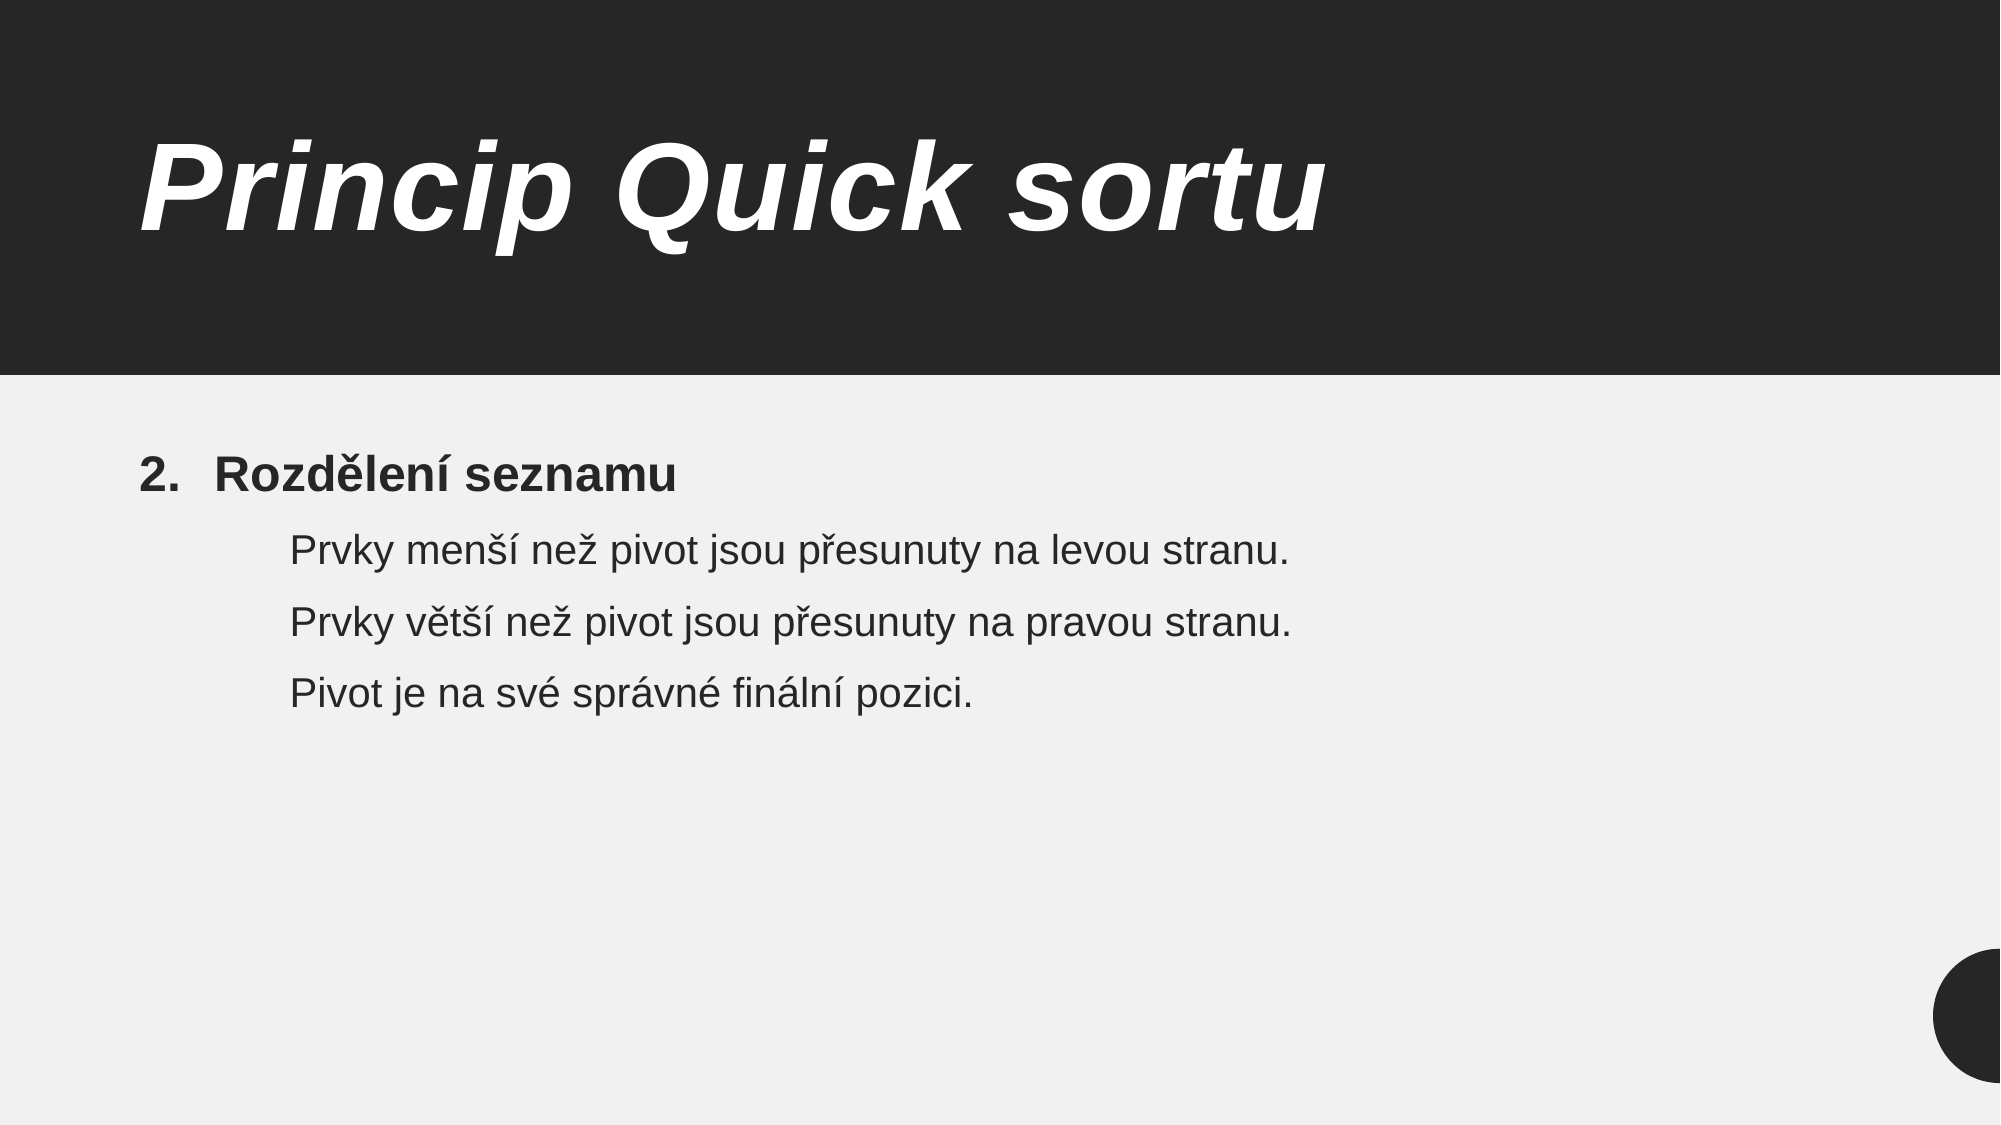

# Princip Quick sortu
Rozdělení seznamu
	Prvky menší než pivot jsou přesunuty na levou stranu.
	Prvky větší než pivot jsou přesunuty na pravou stranu.
	Pivot je na své správné finální pozici.